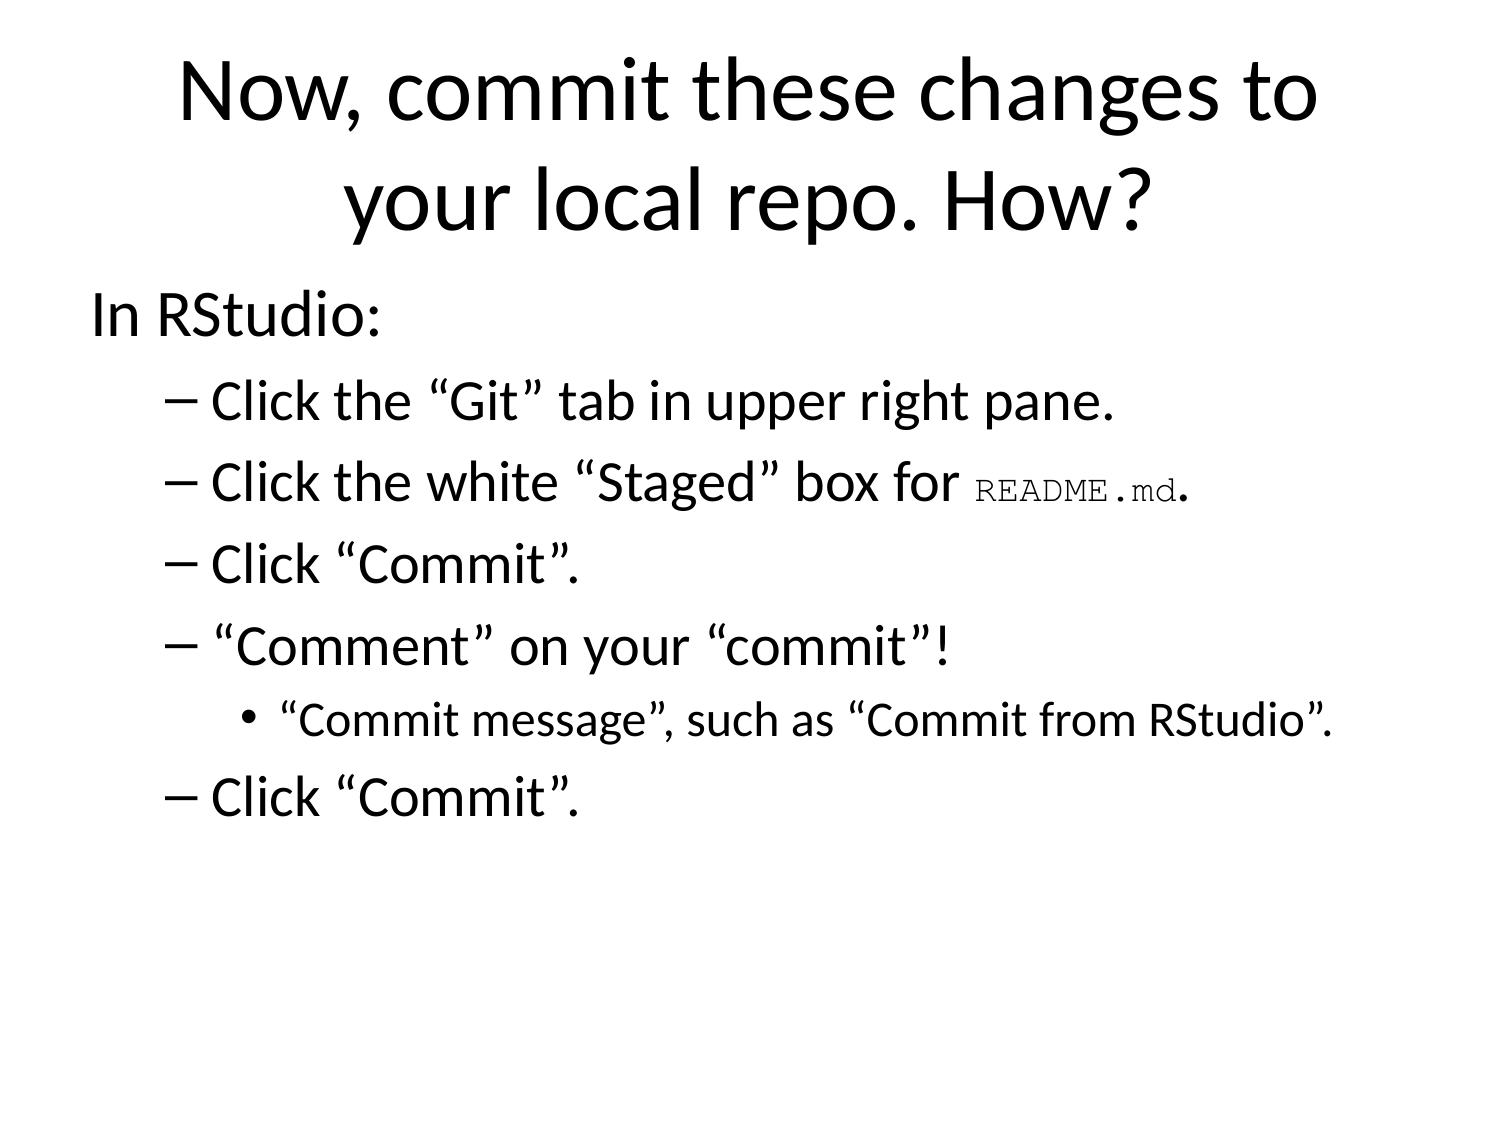

# Now, commit these changes to your local repo. How?
In RStudio:
Click the “Git” tab in upper right pane.
Click the white “Staged” box for README.md.
Click “Commit”.
“Comment” on your “commit”!
“Commit message”, such as “Commit from RStudio”.
Click “Commit”.